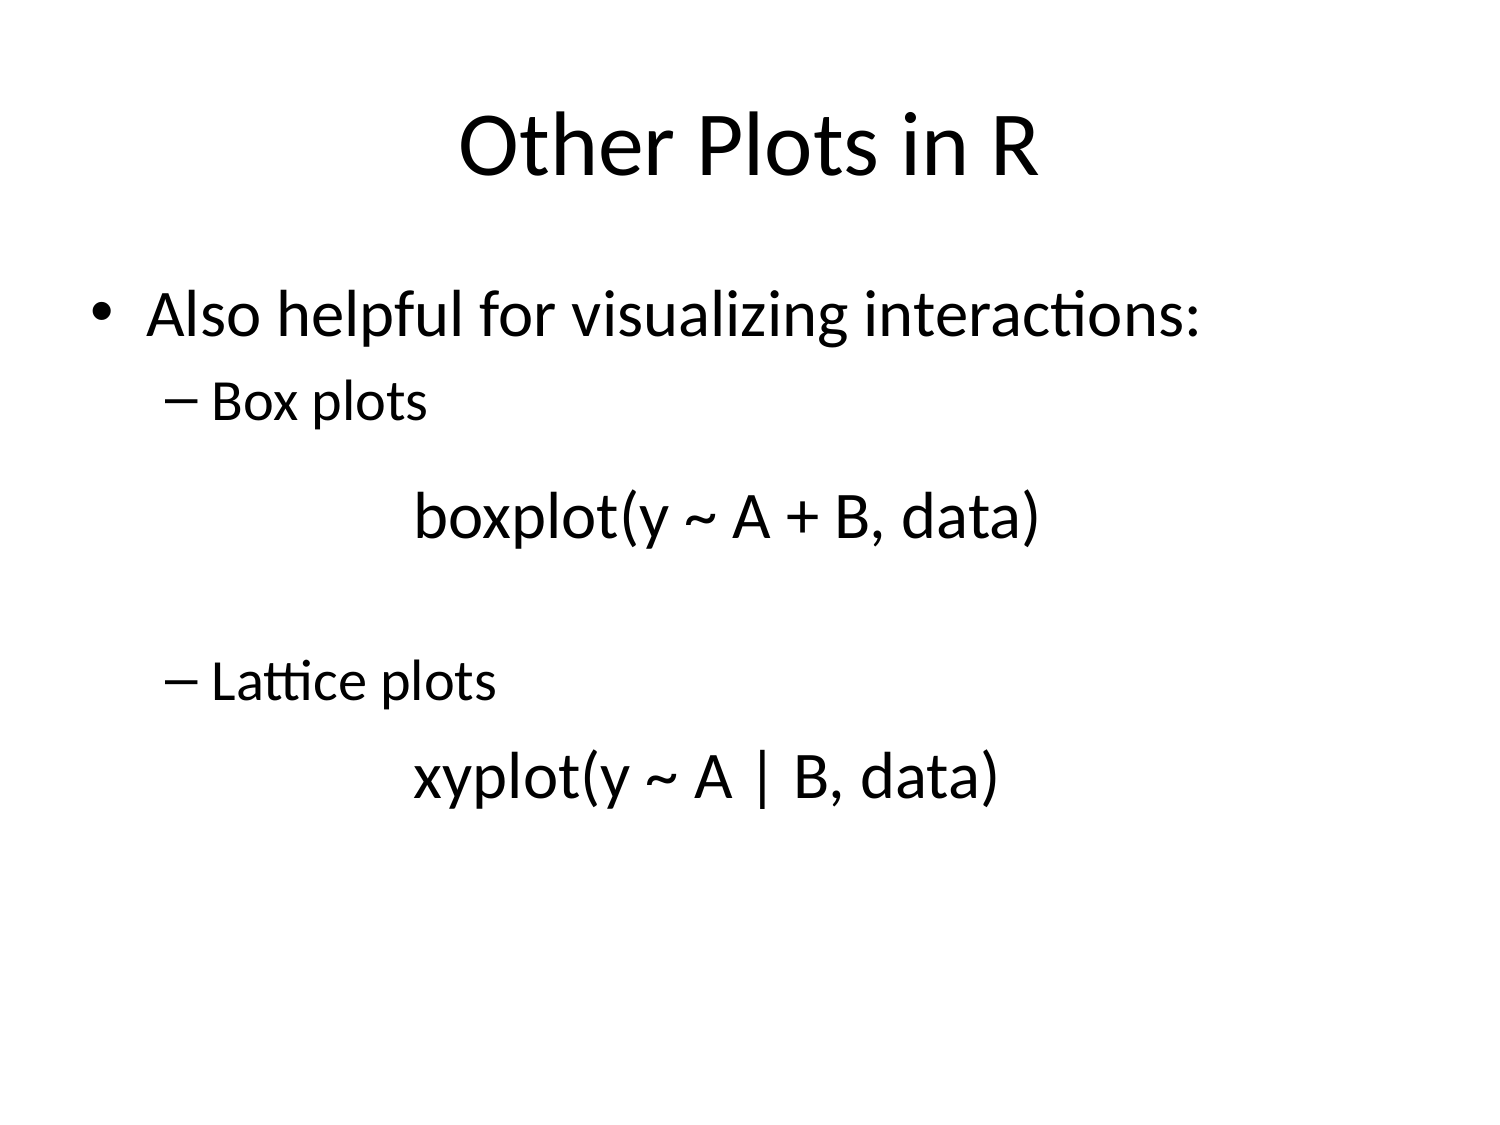

# Other Plots in R
Also helpful for visualizing interactions:
Box plots

Lattice plots
boxplot(y ~ A + B, data)
xyplot(y ~ A | B, data)